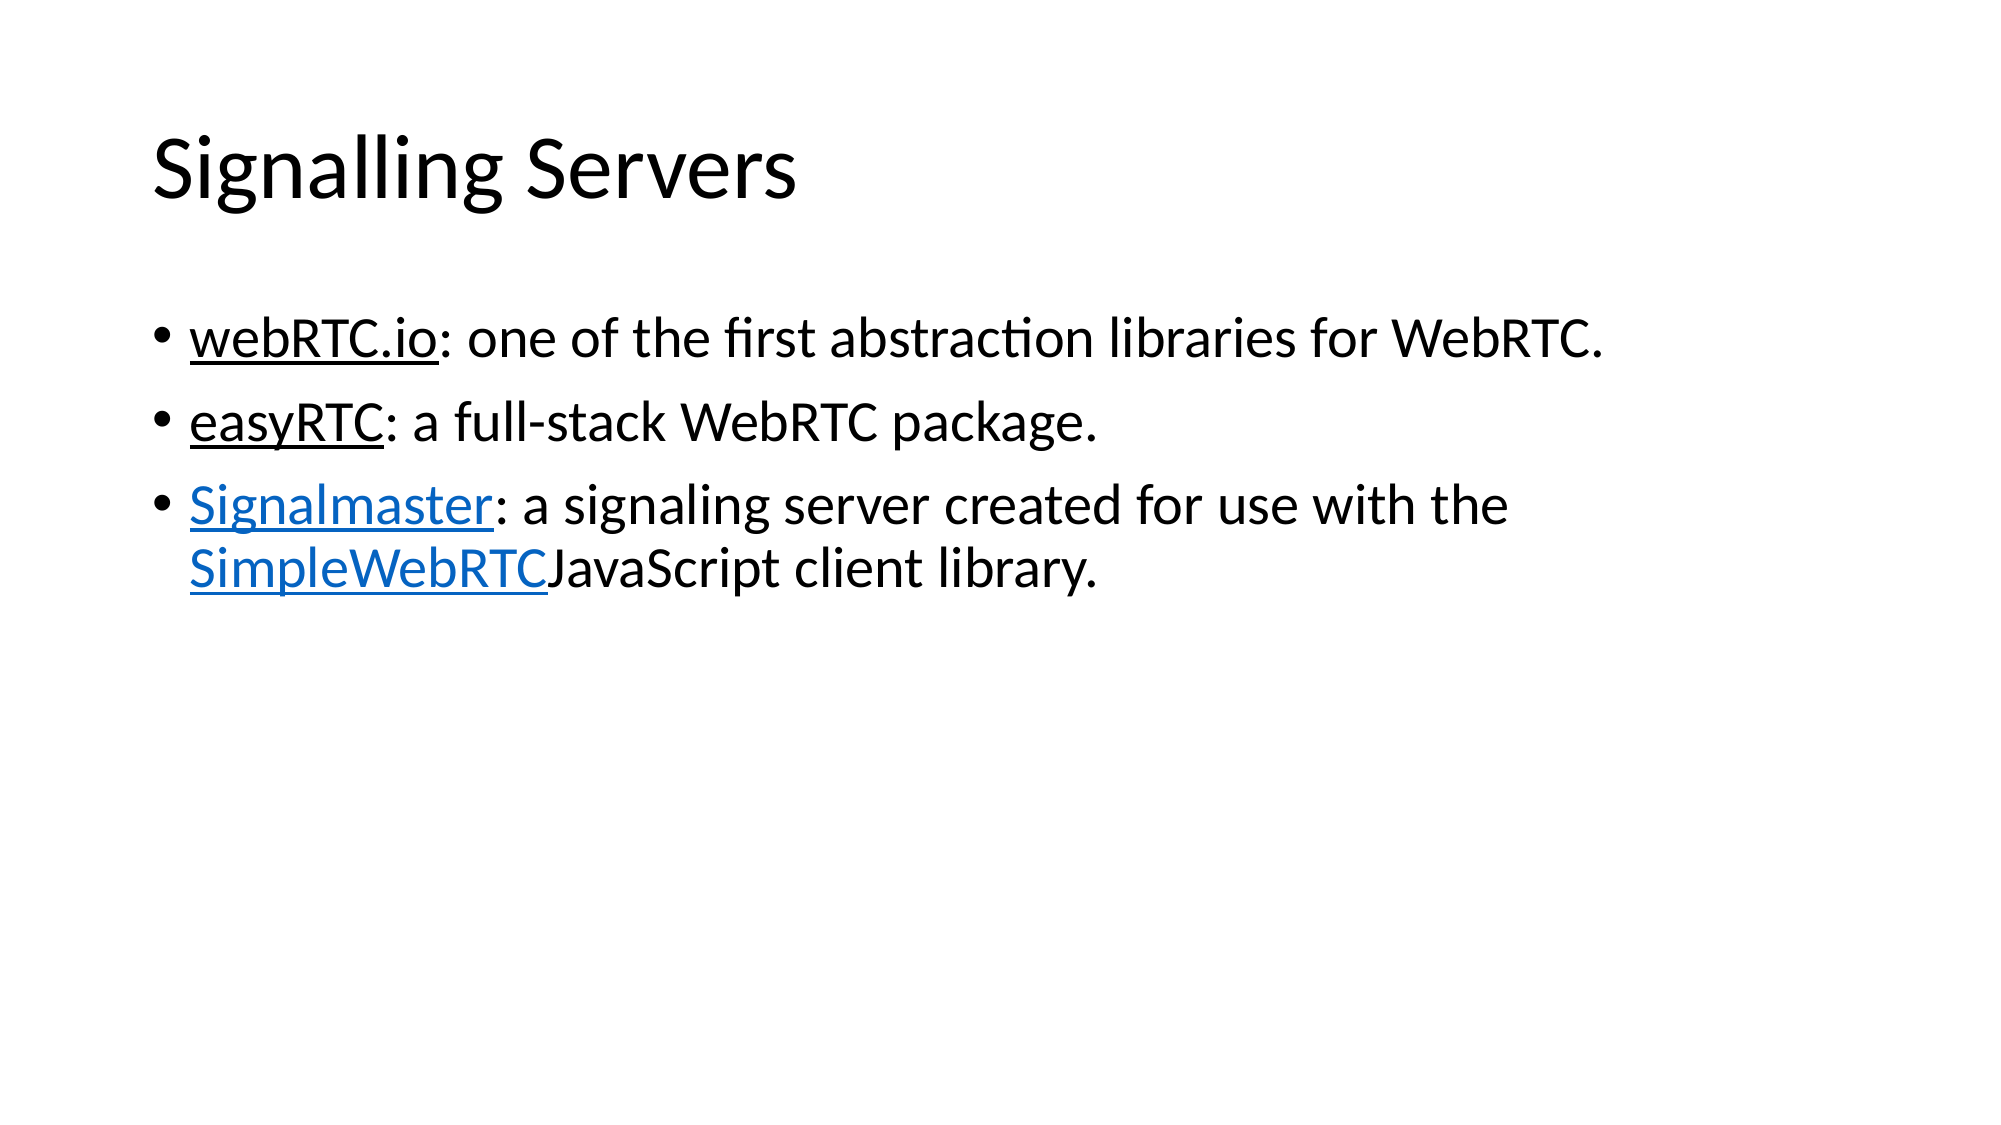

# Signalling Servers
webRTC.io: one of the first abstraction libraries for WebRTC.
easyRTC: a full-stack WebRTC package.
Signalmaster: a signaling server created for use with the SimpleWebRTCJavaScript client library.